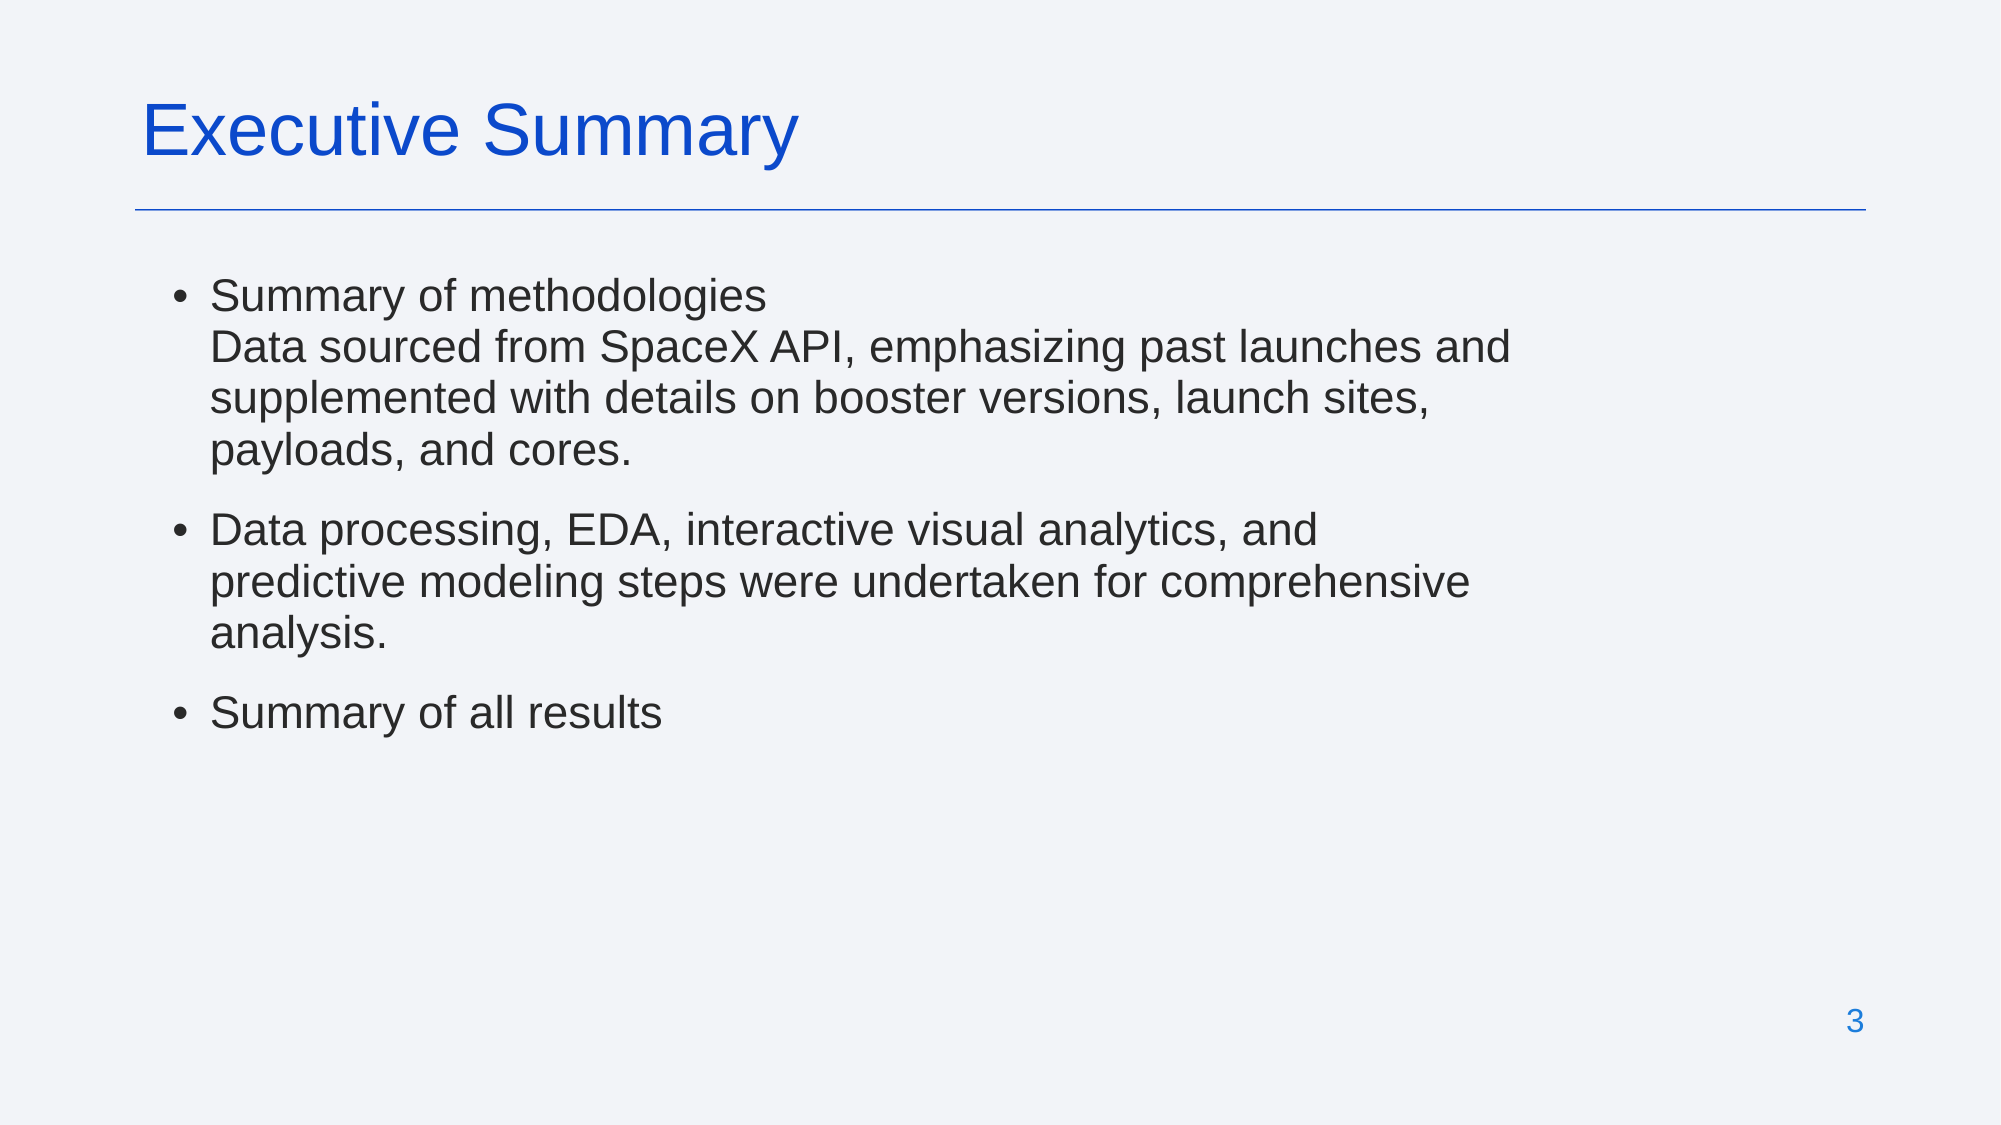

Executive Summary
Summary of methodologies
Data sourced from SpaceX API, emphasizing past launches and supplemented with details on booster versions, launch sites, payloads, and cores.
Data processing, EDA, interactive visual analytics, and predictive modeling steps were undertaken for comprehensive analysis.
Summary of all results
3